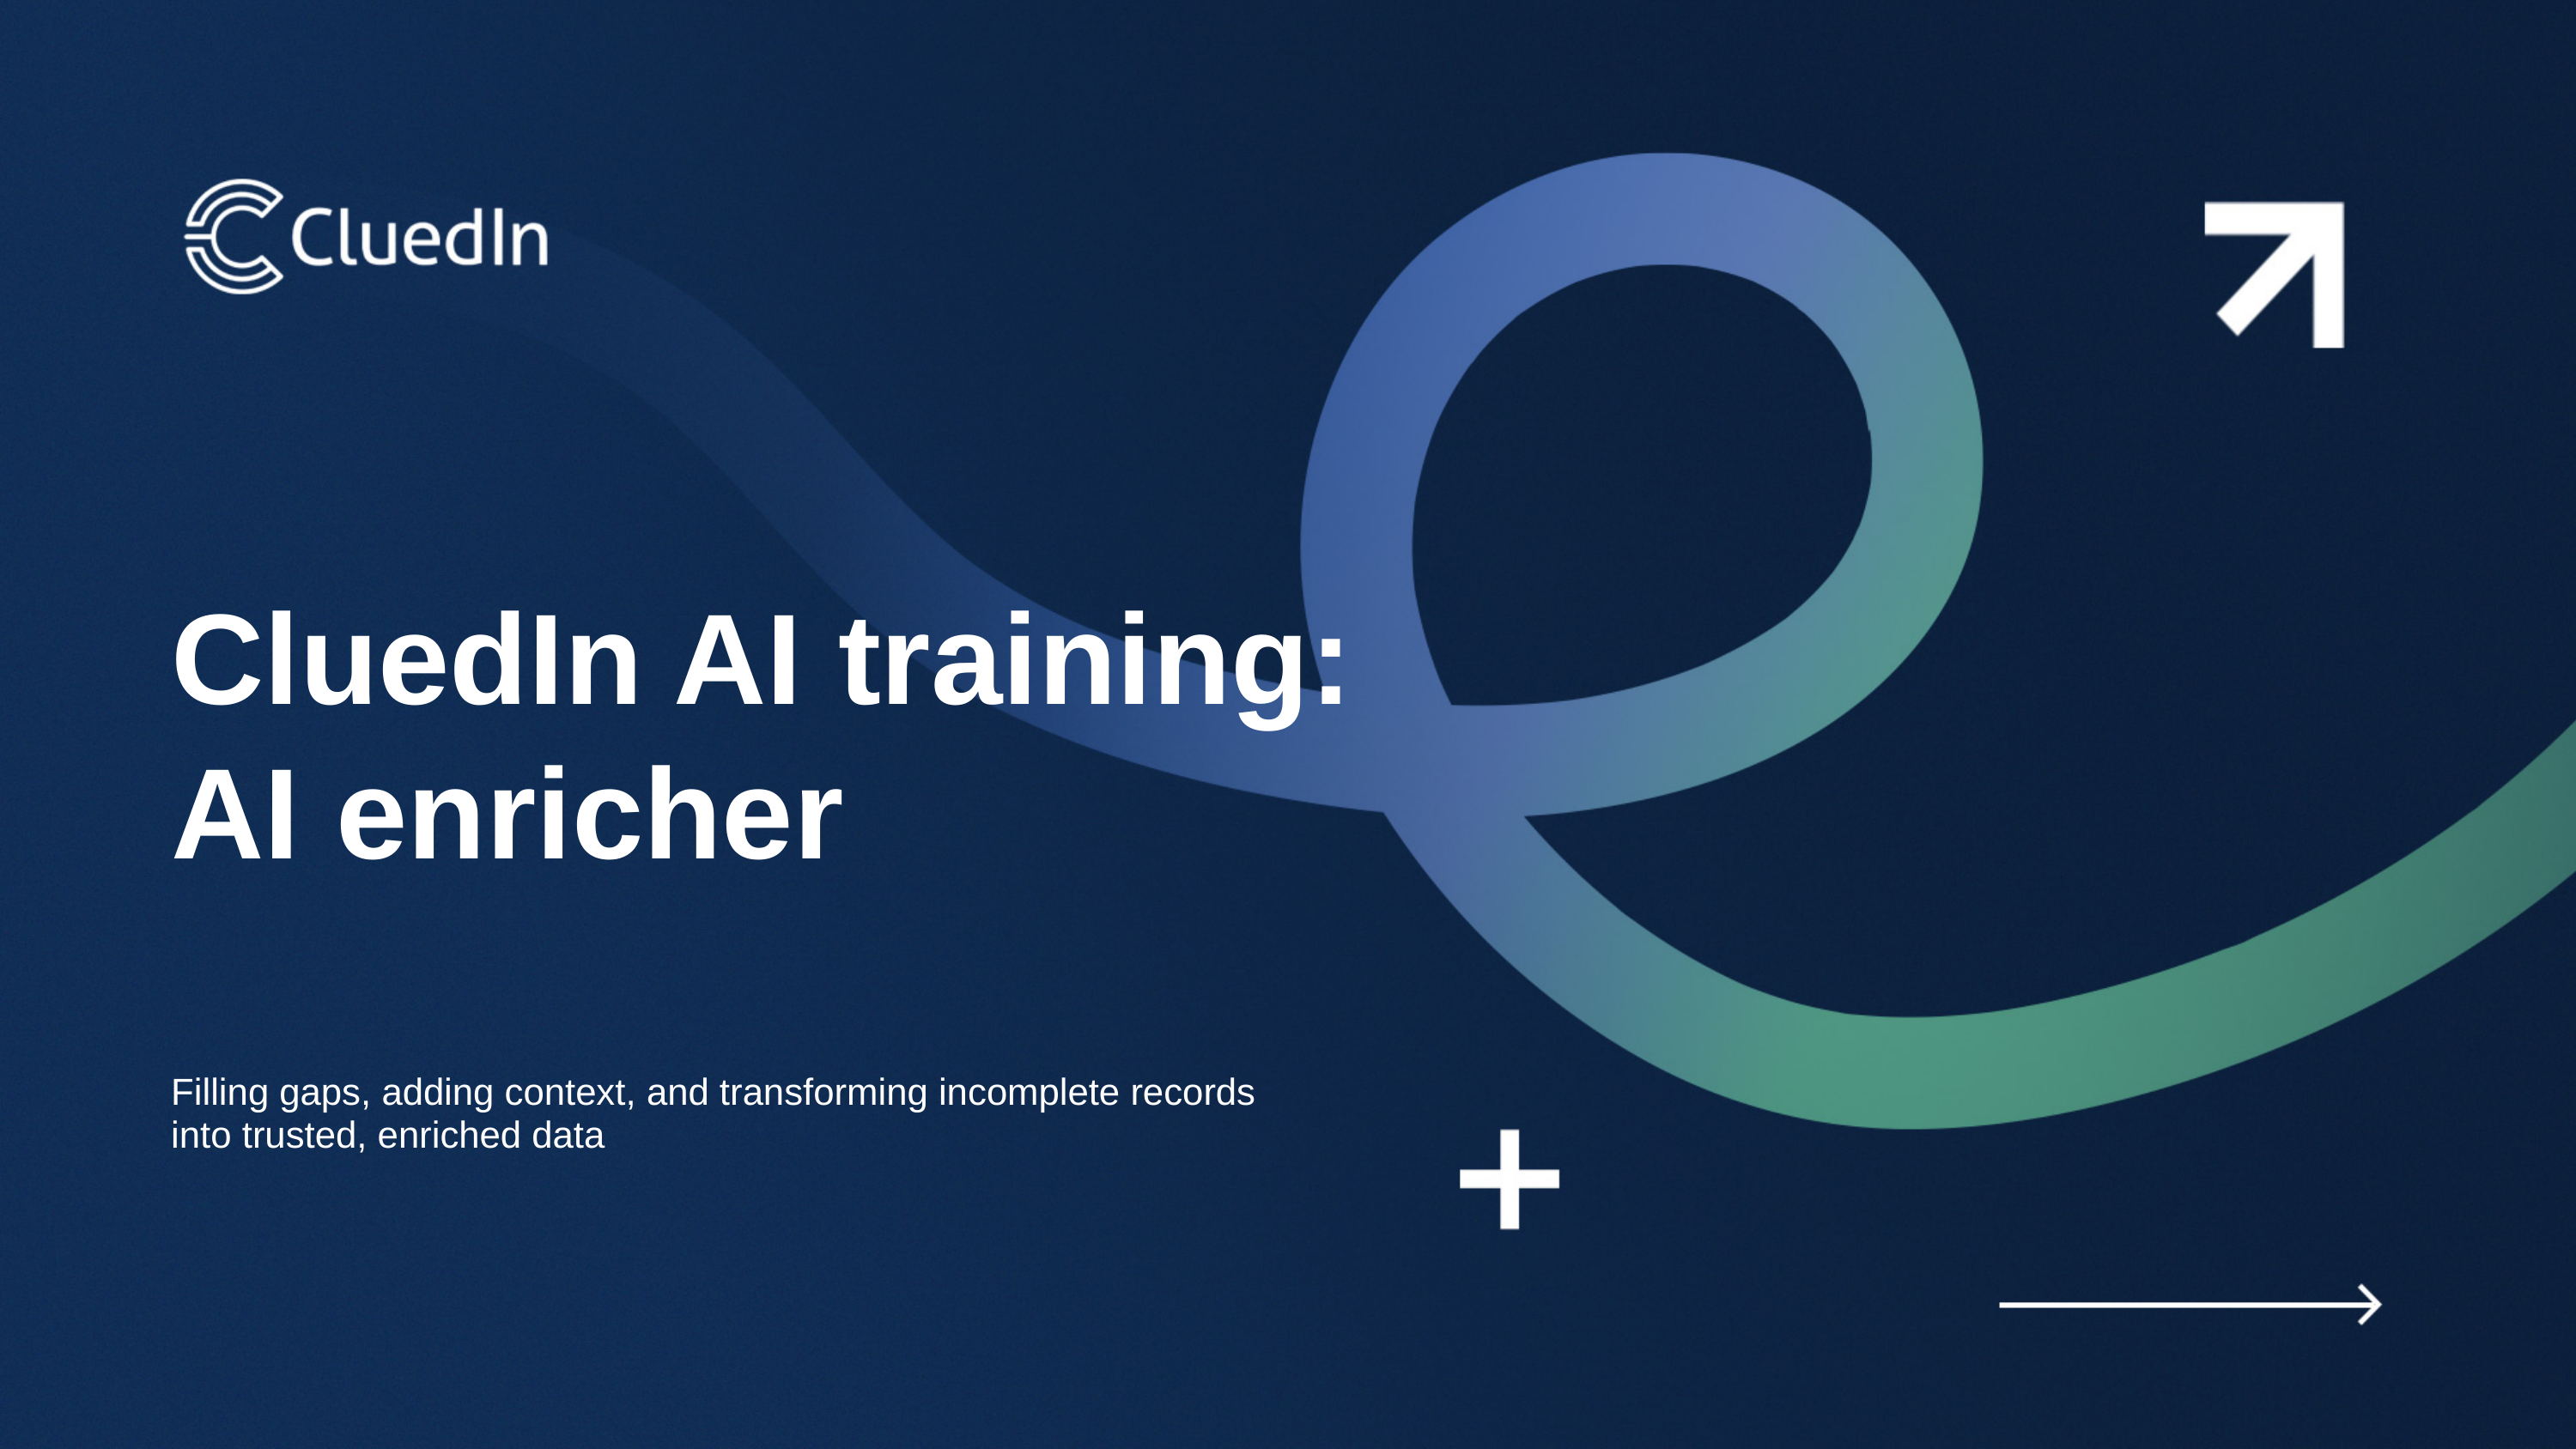

CluedIn AI training:
AI enricher
Filling gaps, adding context, and transforming incomplete records into trusted, enriched data